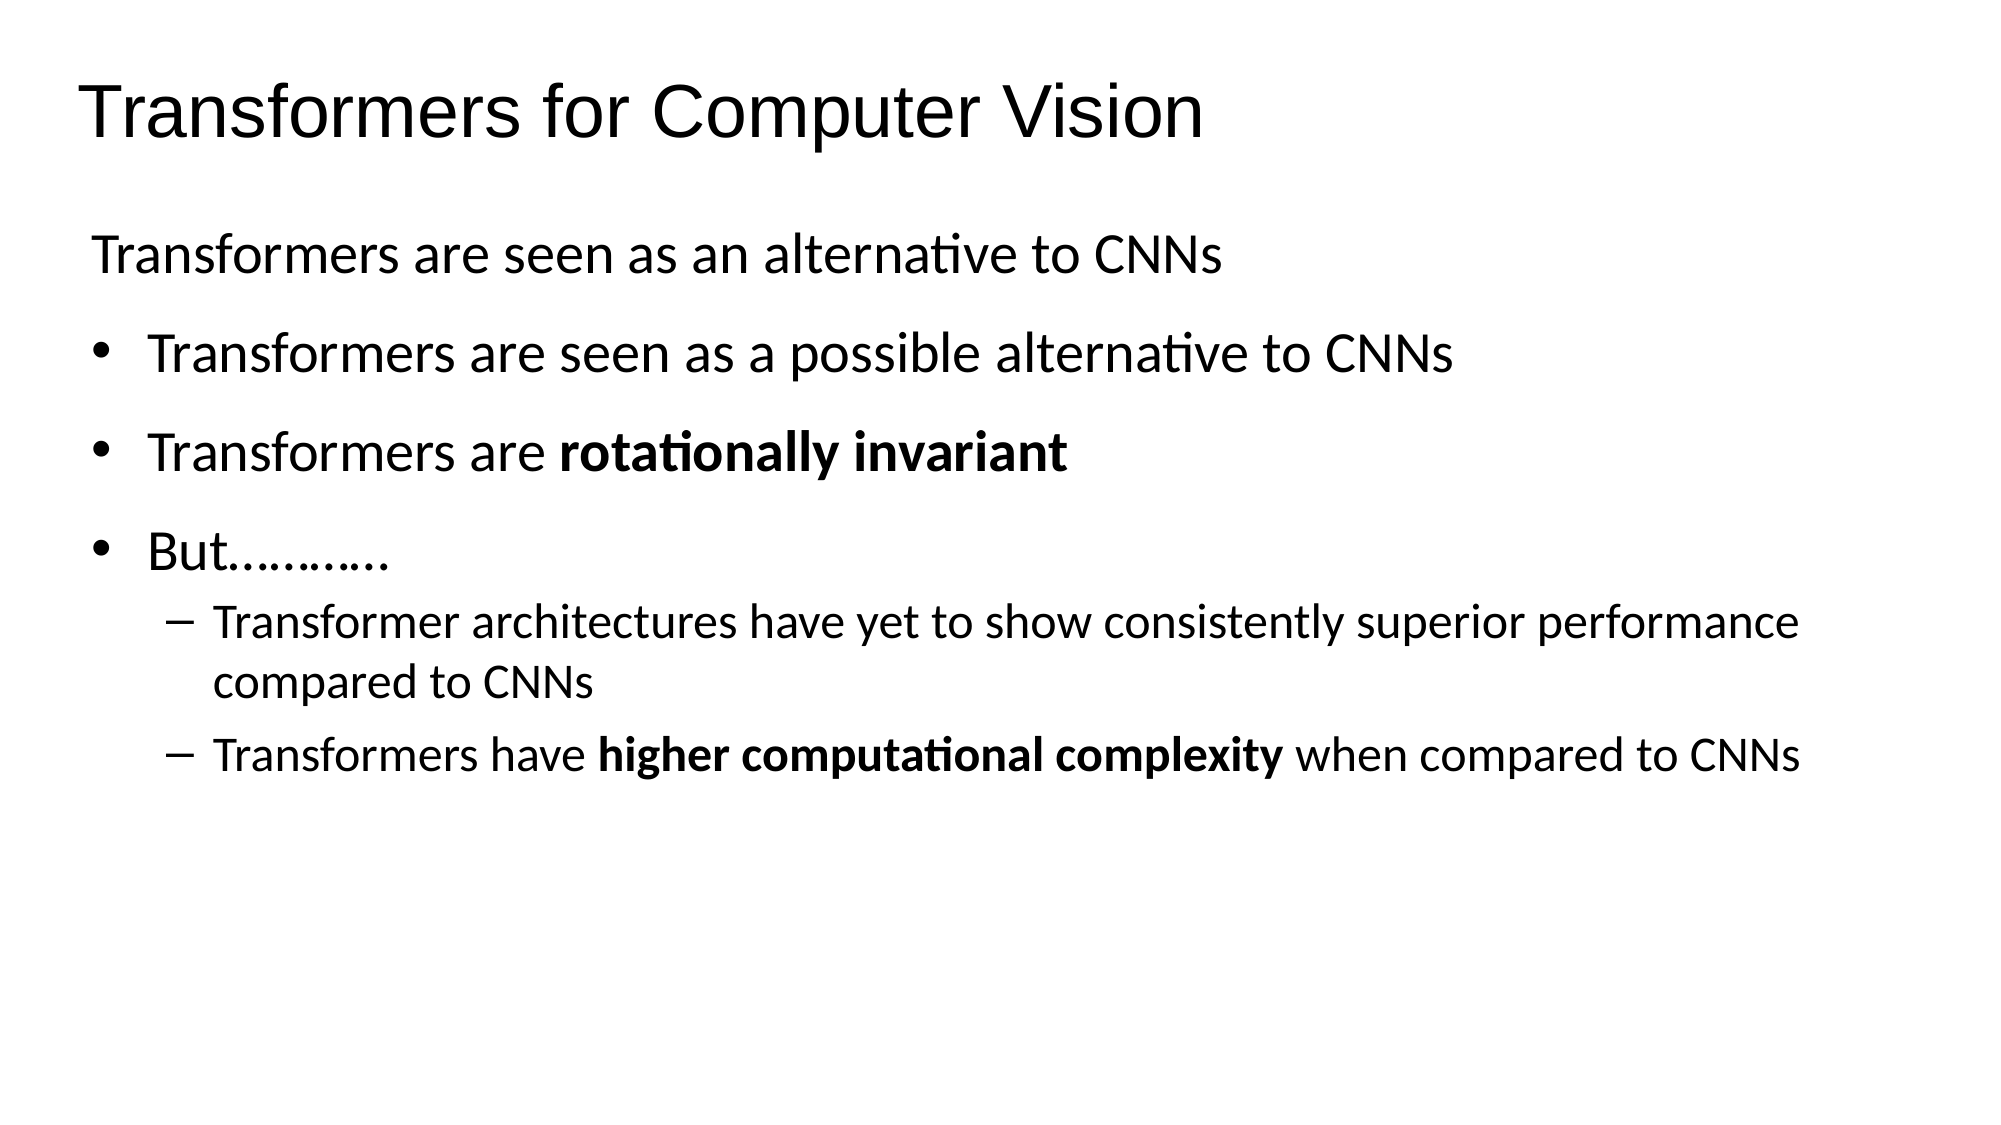

# Transformers for Computer Vision
Transformers are seen as an alternative to CNNs
Transformers are seen as a possible alternative to CNNs
Transformers are rotationally invariant
But…………
Transformer architectures have yet to show consistently superior performance compared to CNNs
Transformers have higher computational complexity when compared to CNNs